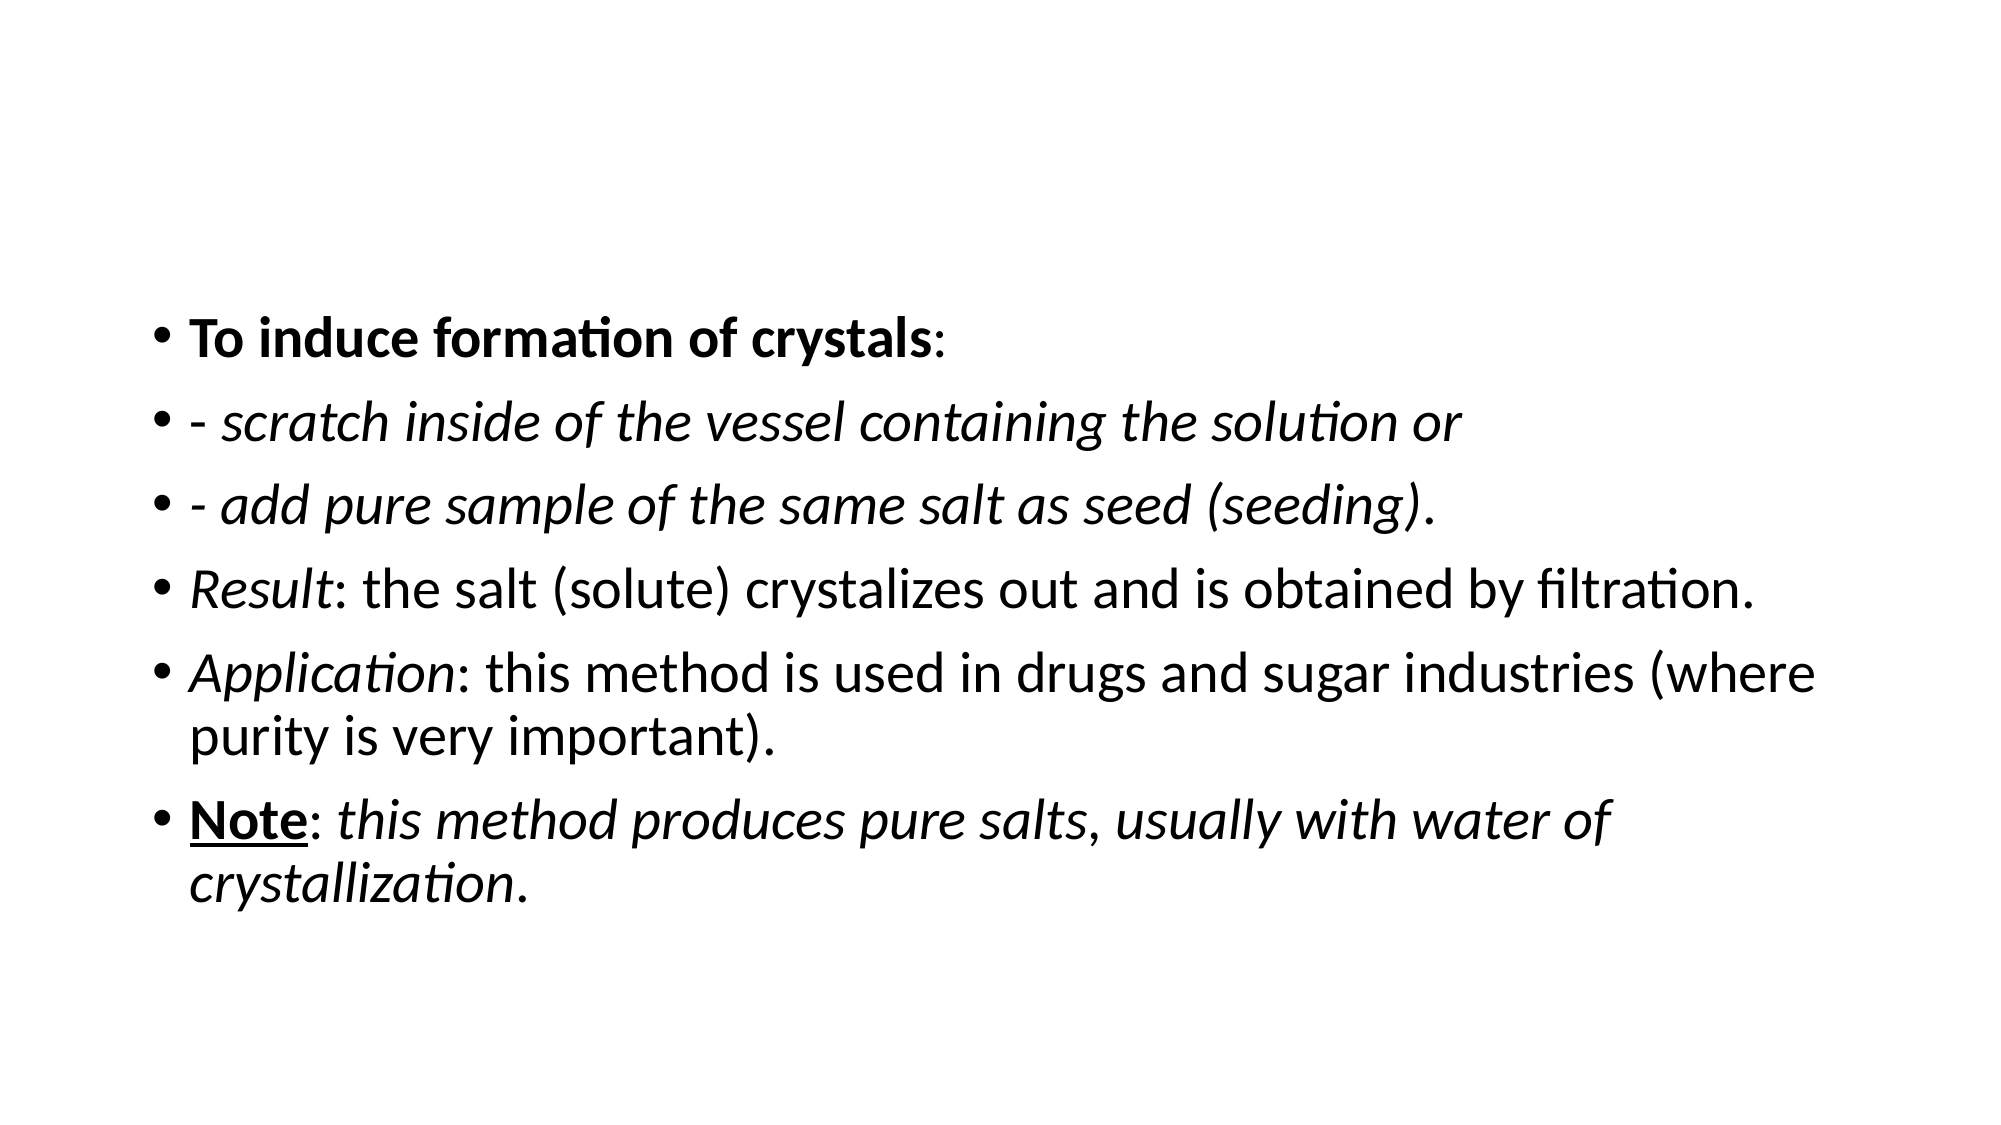

#
To induce formation of crystals:
- scratch inside of the vessel containing the solution or
- add pure sample of the same salt as seed (seeding).
Result: the salt (solute) crystalizes out and is obtained by filtration.
Application: this method is used in drugs and sugar industries (where purity is very important).
Note: this method produces pure salts, usually with water of crystallization.